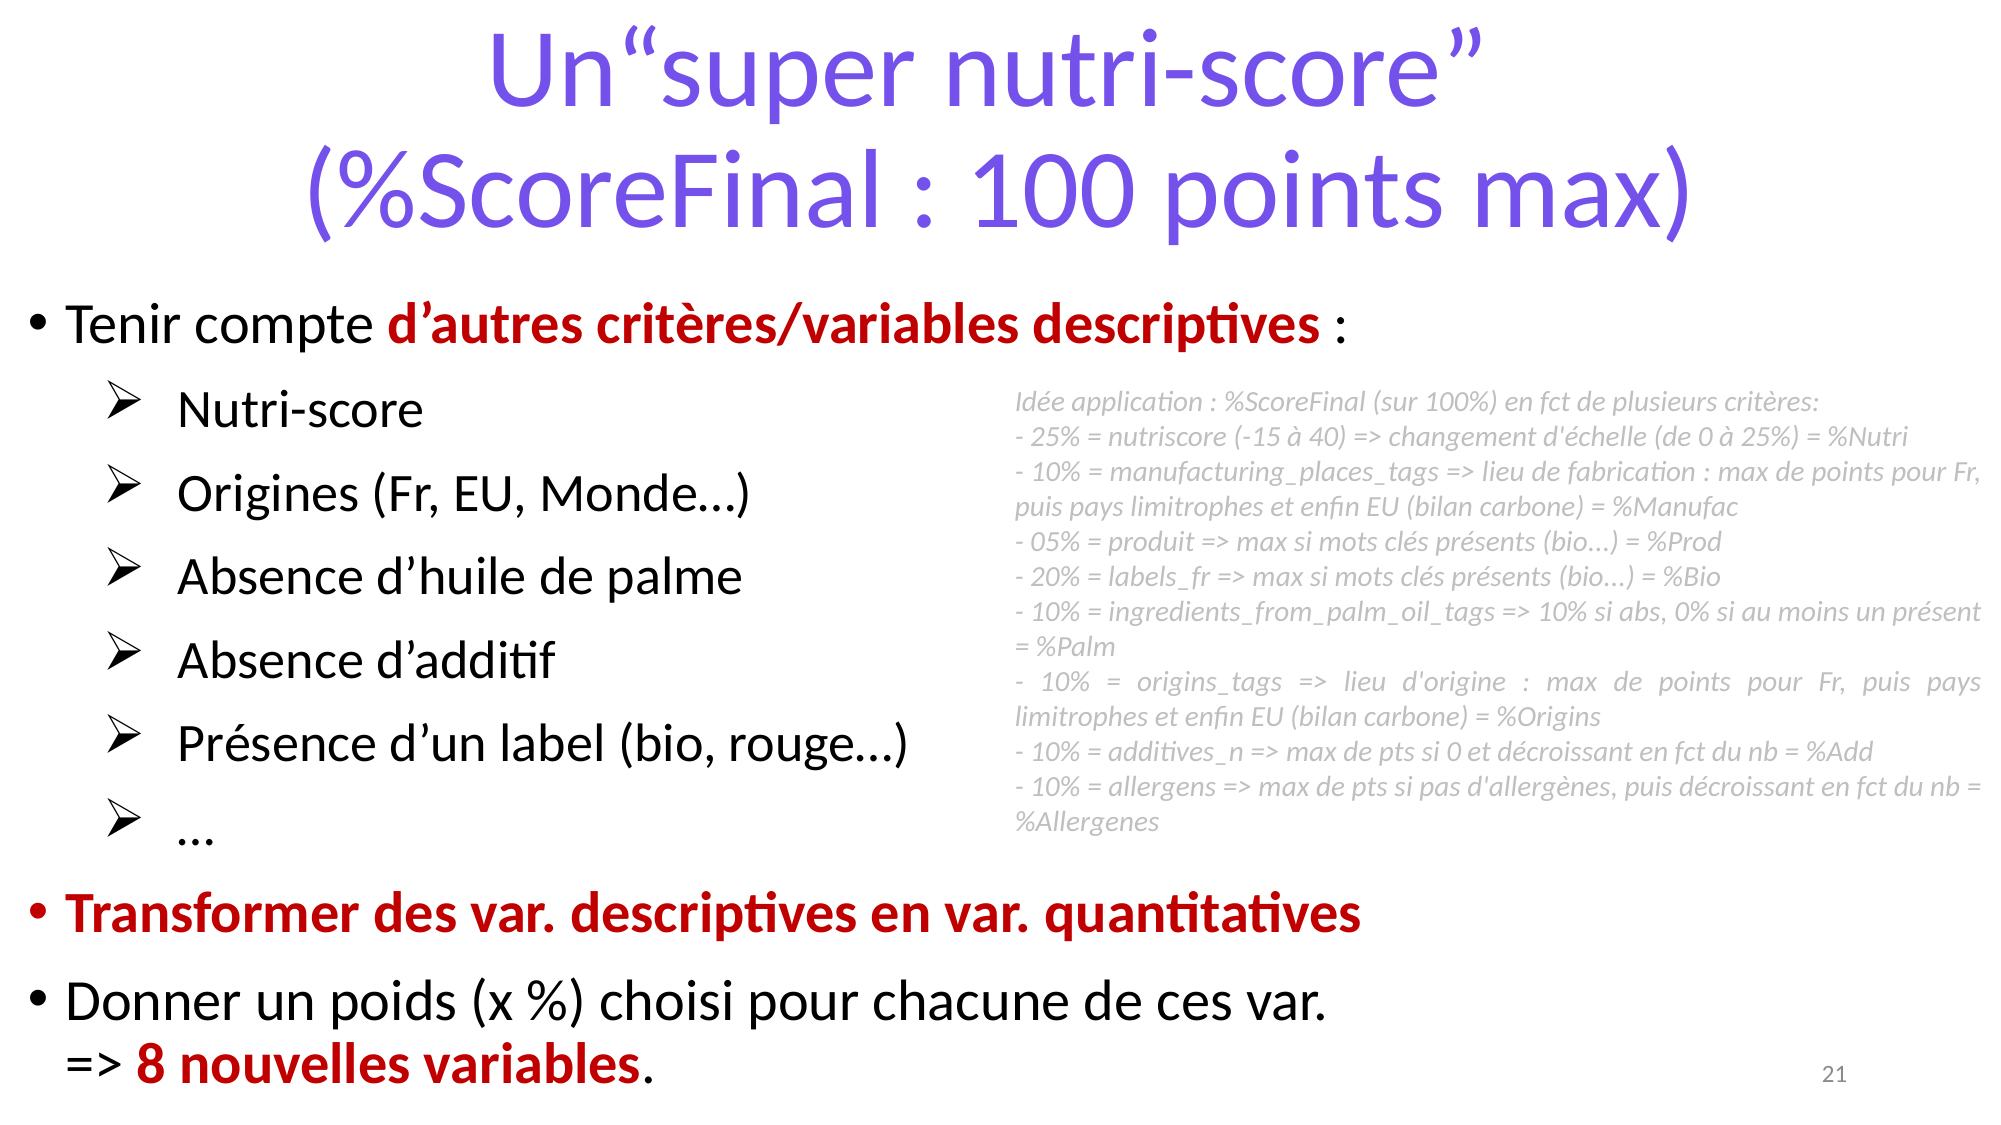

Un“super nutri-score”
(%ScoreFinal : 100 points max)
Tenir compte d’autres critères/variables descriptives :
Nutri-score
Origines (Fr, EU, Monde…)
Absence d’huile de palme
Absence d’additif
Présence d’un label (bio, rouge…)
…
Transformer des var. descriptives en var. quantitatives
Donner un poids (x %) choisi pour chacune de ces var. => 8 nouvelles variables.

Idée application : %ScoreFinal (sur 100%) en fct de plusieurs critères:
- 25% = nutriscore (-15 à 40) => changement d'échelle (de 0 à 25%) = %Nutri
- 10% = manufacturing_places_tags => lieu de fabrication : max de points pour Fr, puis pays limitrophes et enfin EU (bilan carbone) = %Manufac
- 05% = produit => max si mots clés présents (bio...) = %Prod
- 20% = labels_fr => max si mots clés présents (bio...) = %Bio
- 10% = ingredients_from_palm_oil_tags => 10% si abs, 0% si au moins un présent = %Palm
- 10% = origins_tags => lieu d'origine : max de points pour Fr, puis pays limitrophes et enfin EU (bilan carbone) = %Origins
- 10% = additives_n => max de pts si 0 et décroissant en fct du nb = %Add
- 10% = allergens => max de pts si pas d'allergènes, puis décroissant en fct du nb = %Allergenes
21